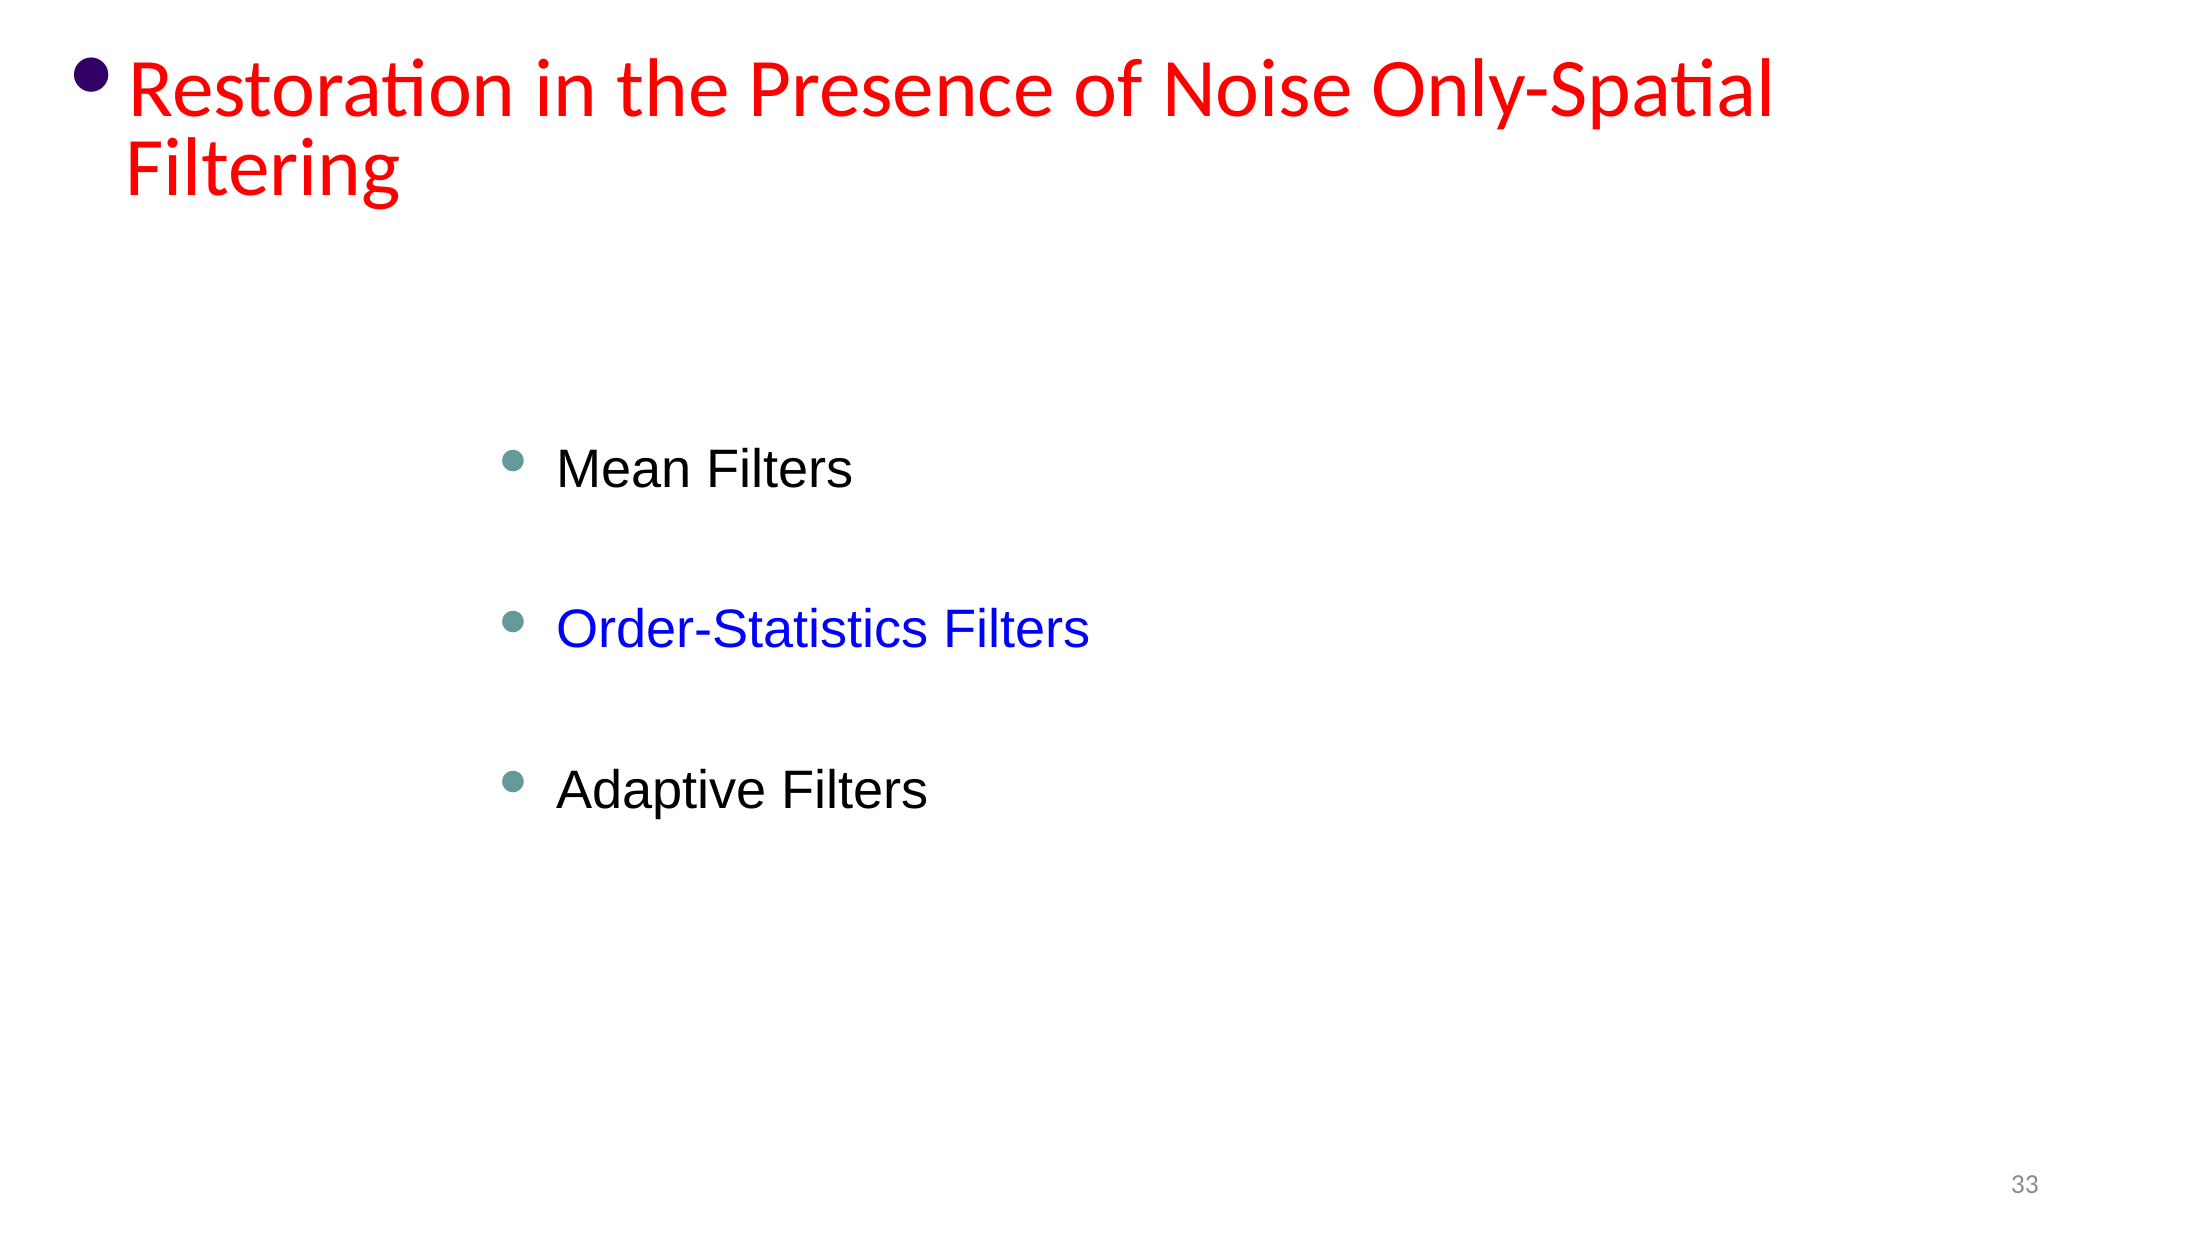

Restoration in the Presence of Noise Only-Spatial  Filtering
Mean Filters

Order-Statistics Filters

Adaptive Filters
33